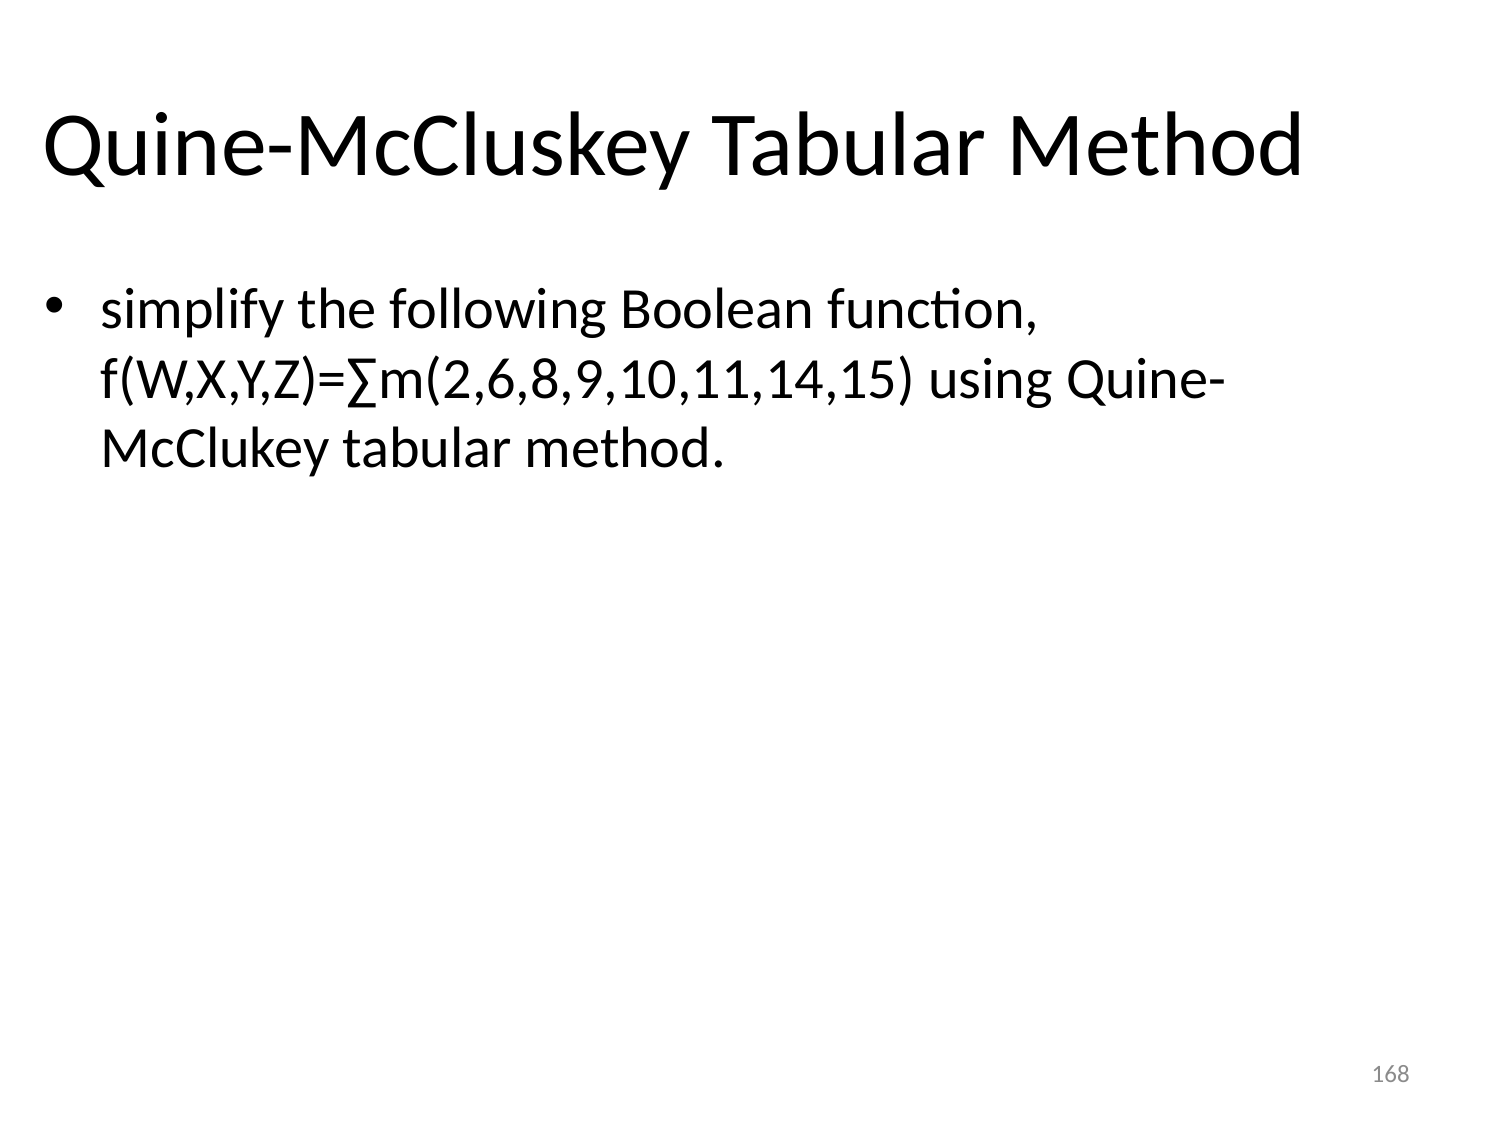

Quine-McCluskey Tabular Method
simplify the following Boolean function, f(W,X,Y,Z)=∑m(2,6,8,9,10,11,14,15) using Quine-McClukey tabular method.
168